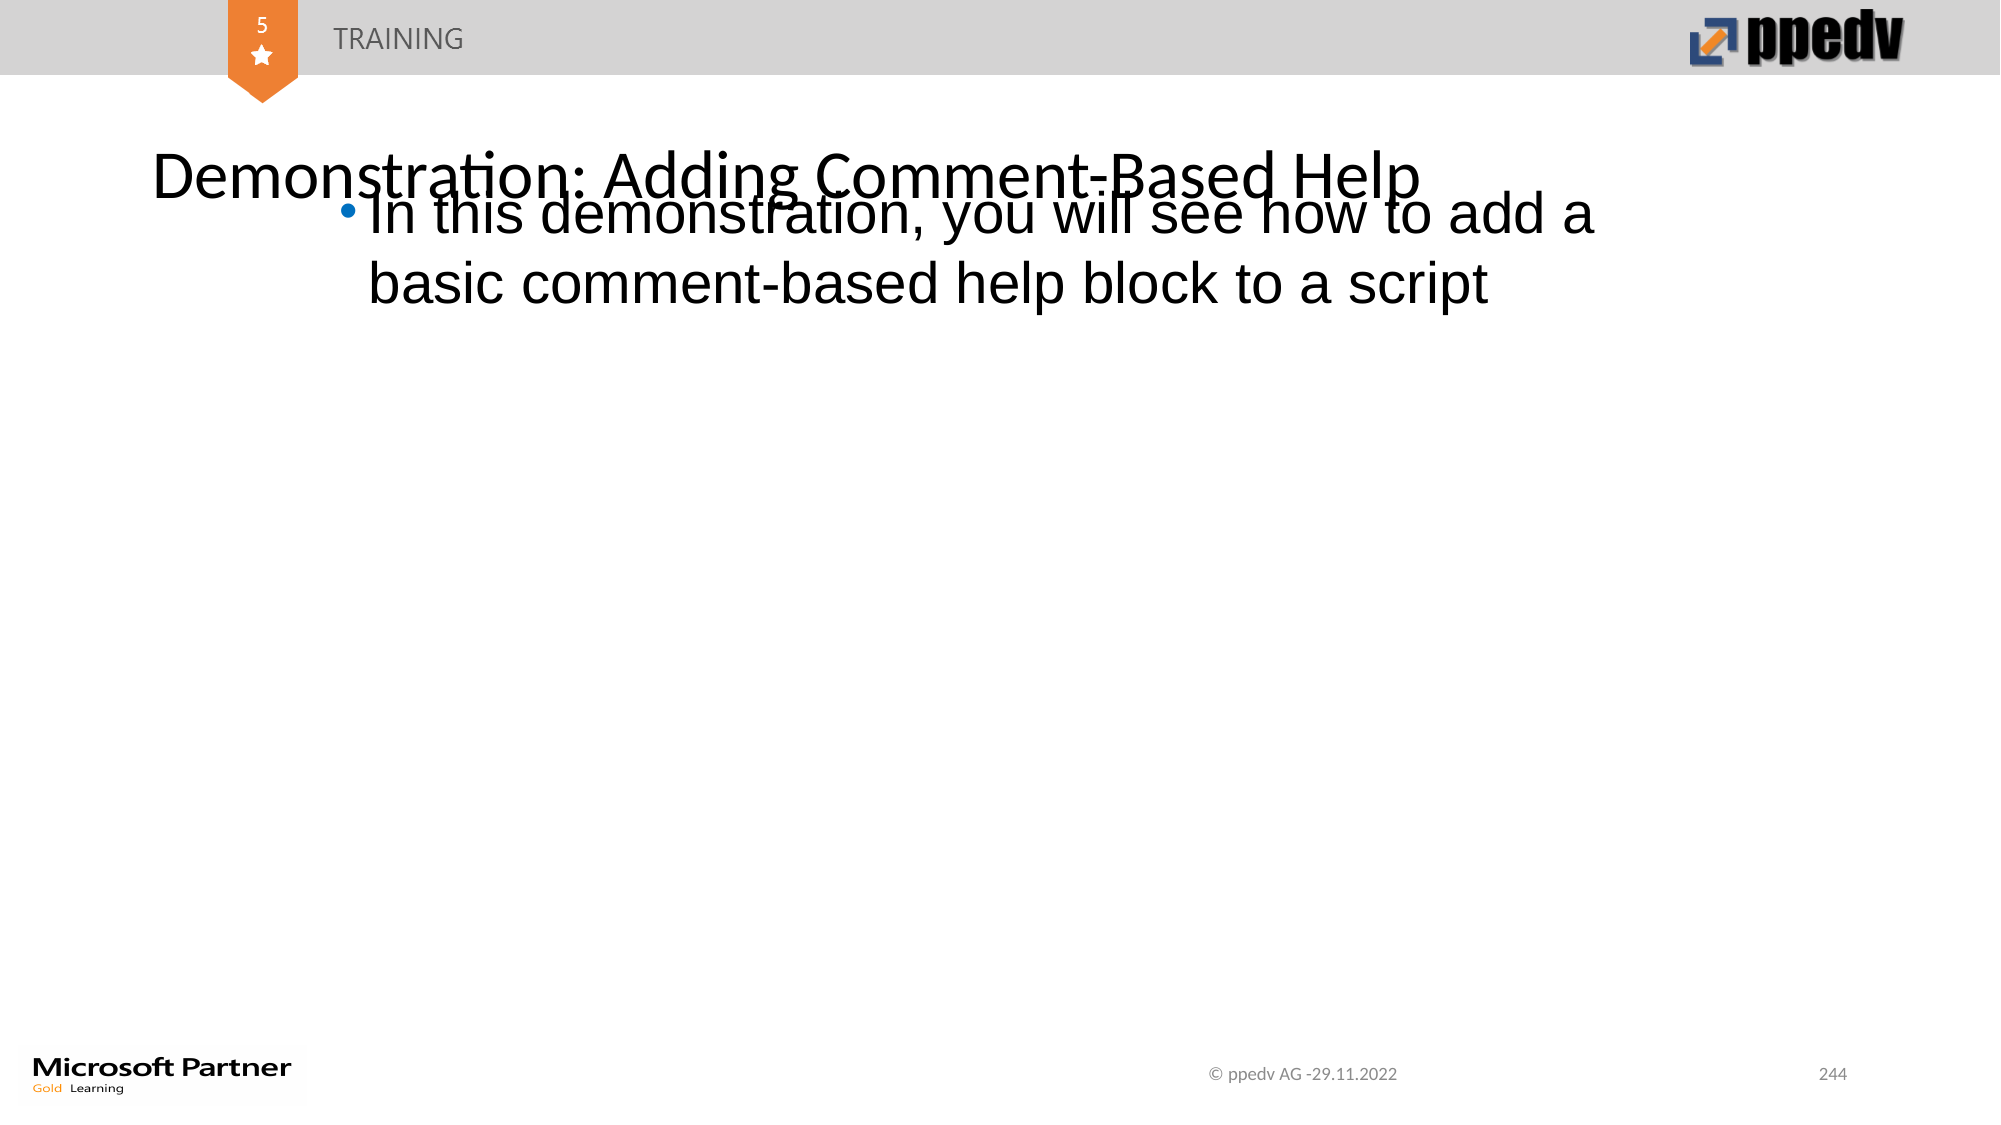

# Demonstration: Adding Comment-Based Help
In this demonstration, you will see how to add a basic comment-based help block to a script
© ppedv AG -29.11.2022
244